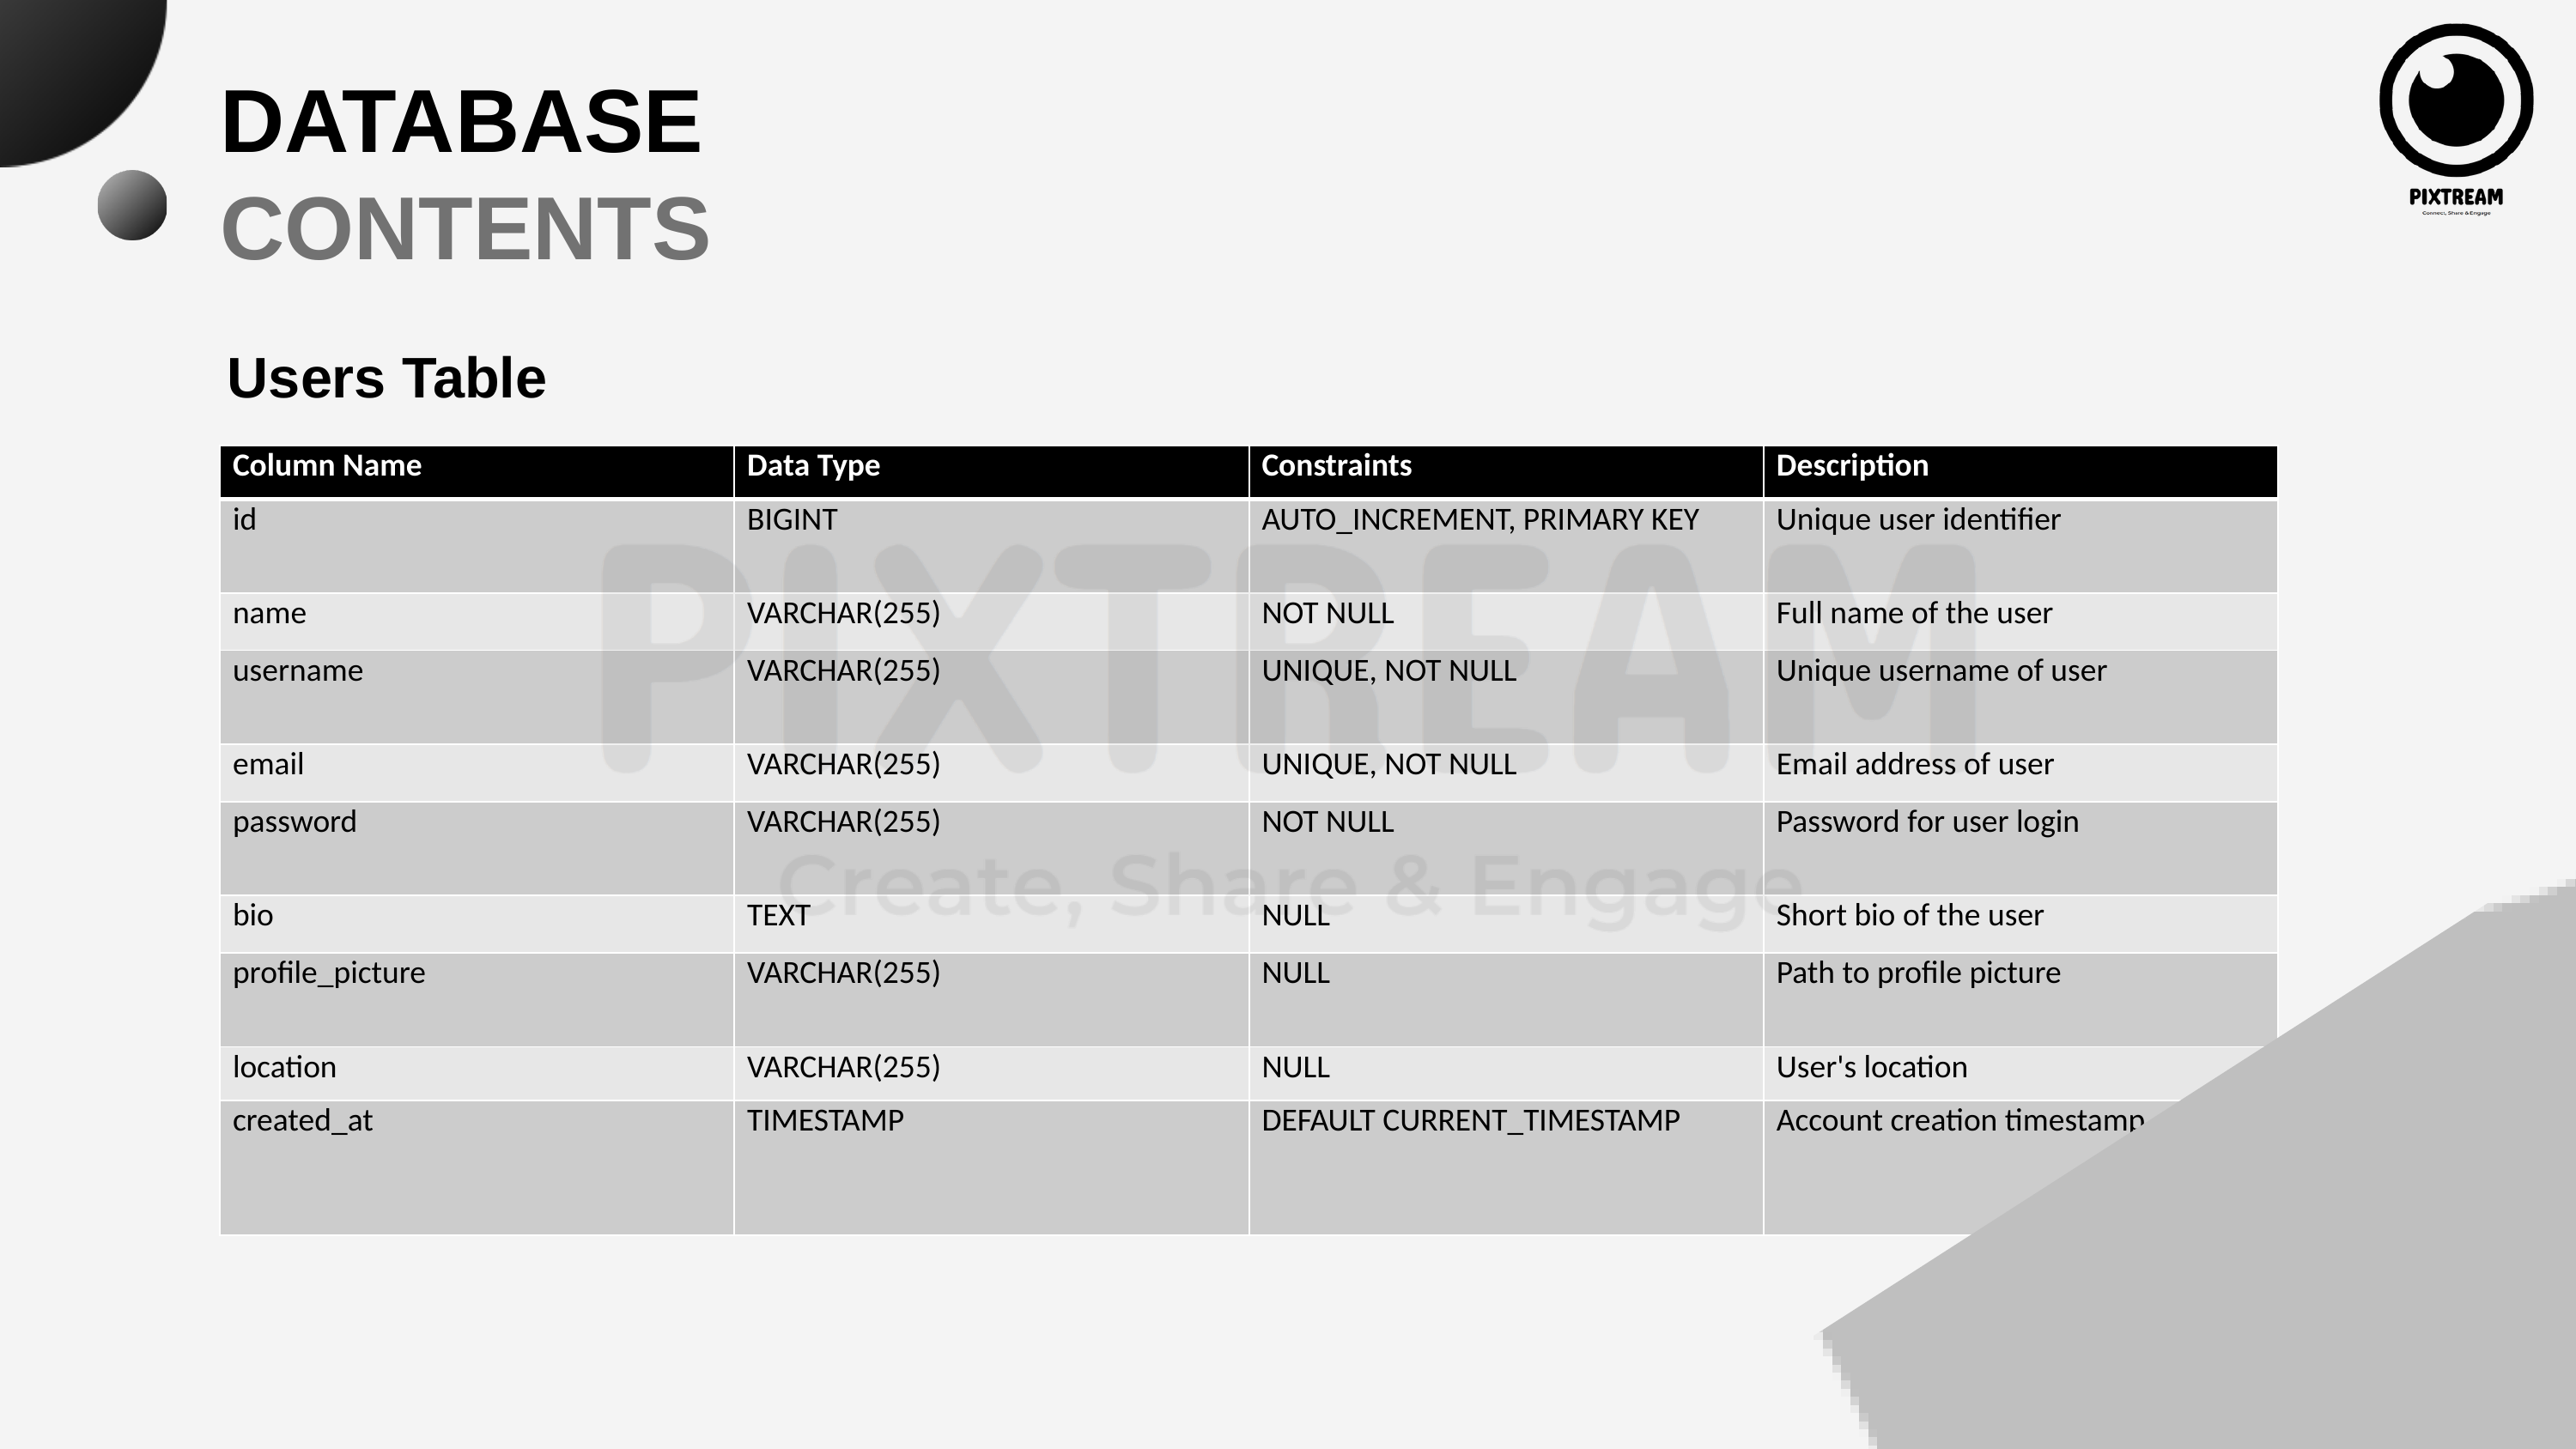

DATABASE
CONTENTS

Users Table
| Column Name | Data Type | Constraints | Description |
| --- | --- | --- | --- |
| id | BIGINT | AUTO\_INCREMENT, PRIMARY KEY | Unique user identifier |
| name | VARCHAR(255) | NOT NULL | Full name of the user |
| username | VARCHAR(255) | UNIQUE, NOT NULL | Unique username of user |
| email | VARCHAR(255) | UNIQUE, NOT NULL | Email address of user |
| password | VARCHAR(255) | NOT NULL | Password for user login |
| bio | TEXT | NULL | Short bio of the user |
| profile\_picture | VARCHAR(255) | NULL | Path to profile picture |
| location | VARCHAR(255) | NULL | User's location |
| created\_at | TIMESTAMP | DEFAULT CURRENT\_TIMESTAMP | Account creation timestamp |